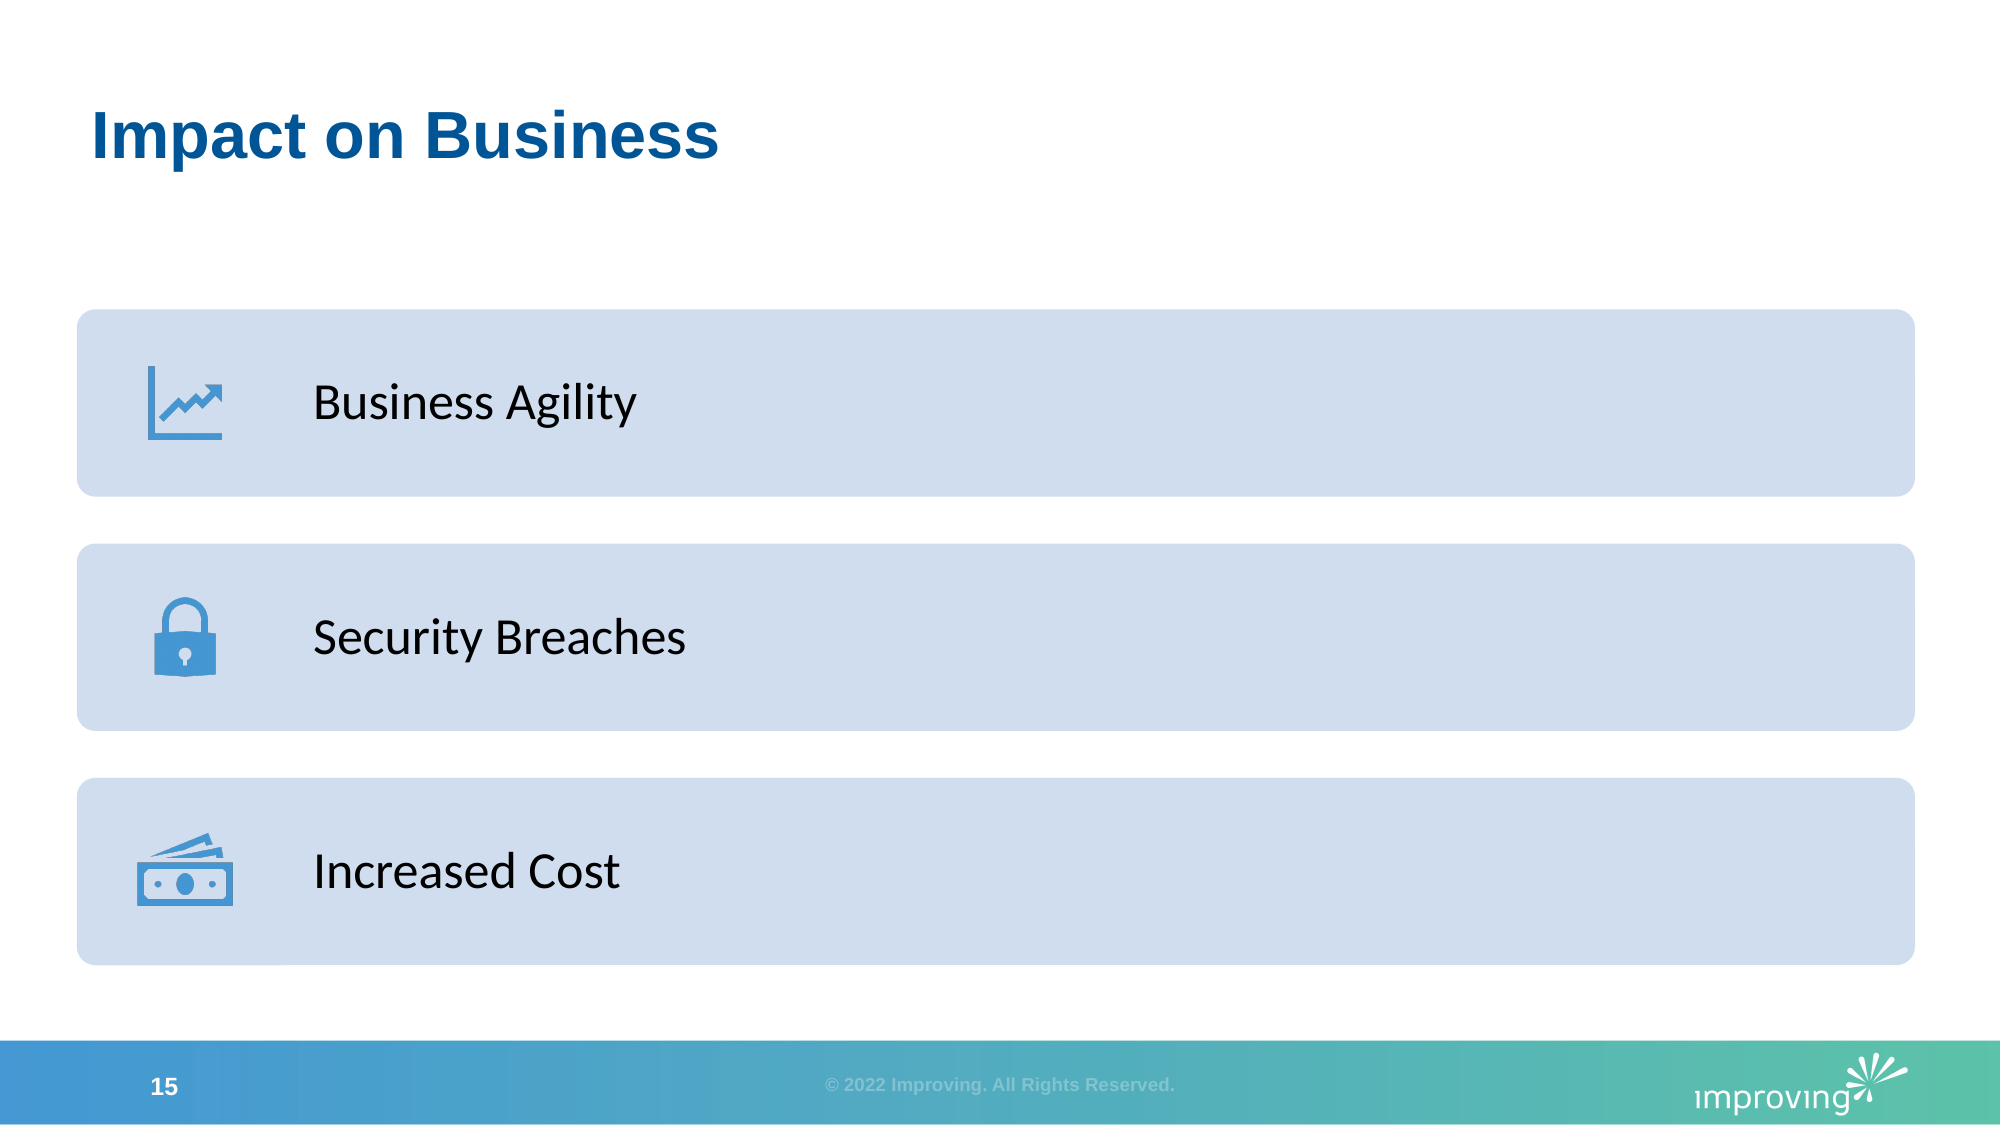

# Impact on Business

Business Agility
Security Breaches
Increased Cost